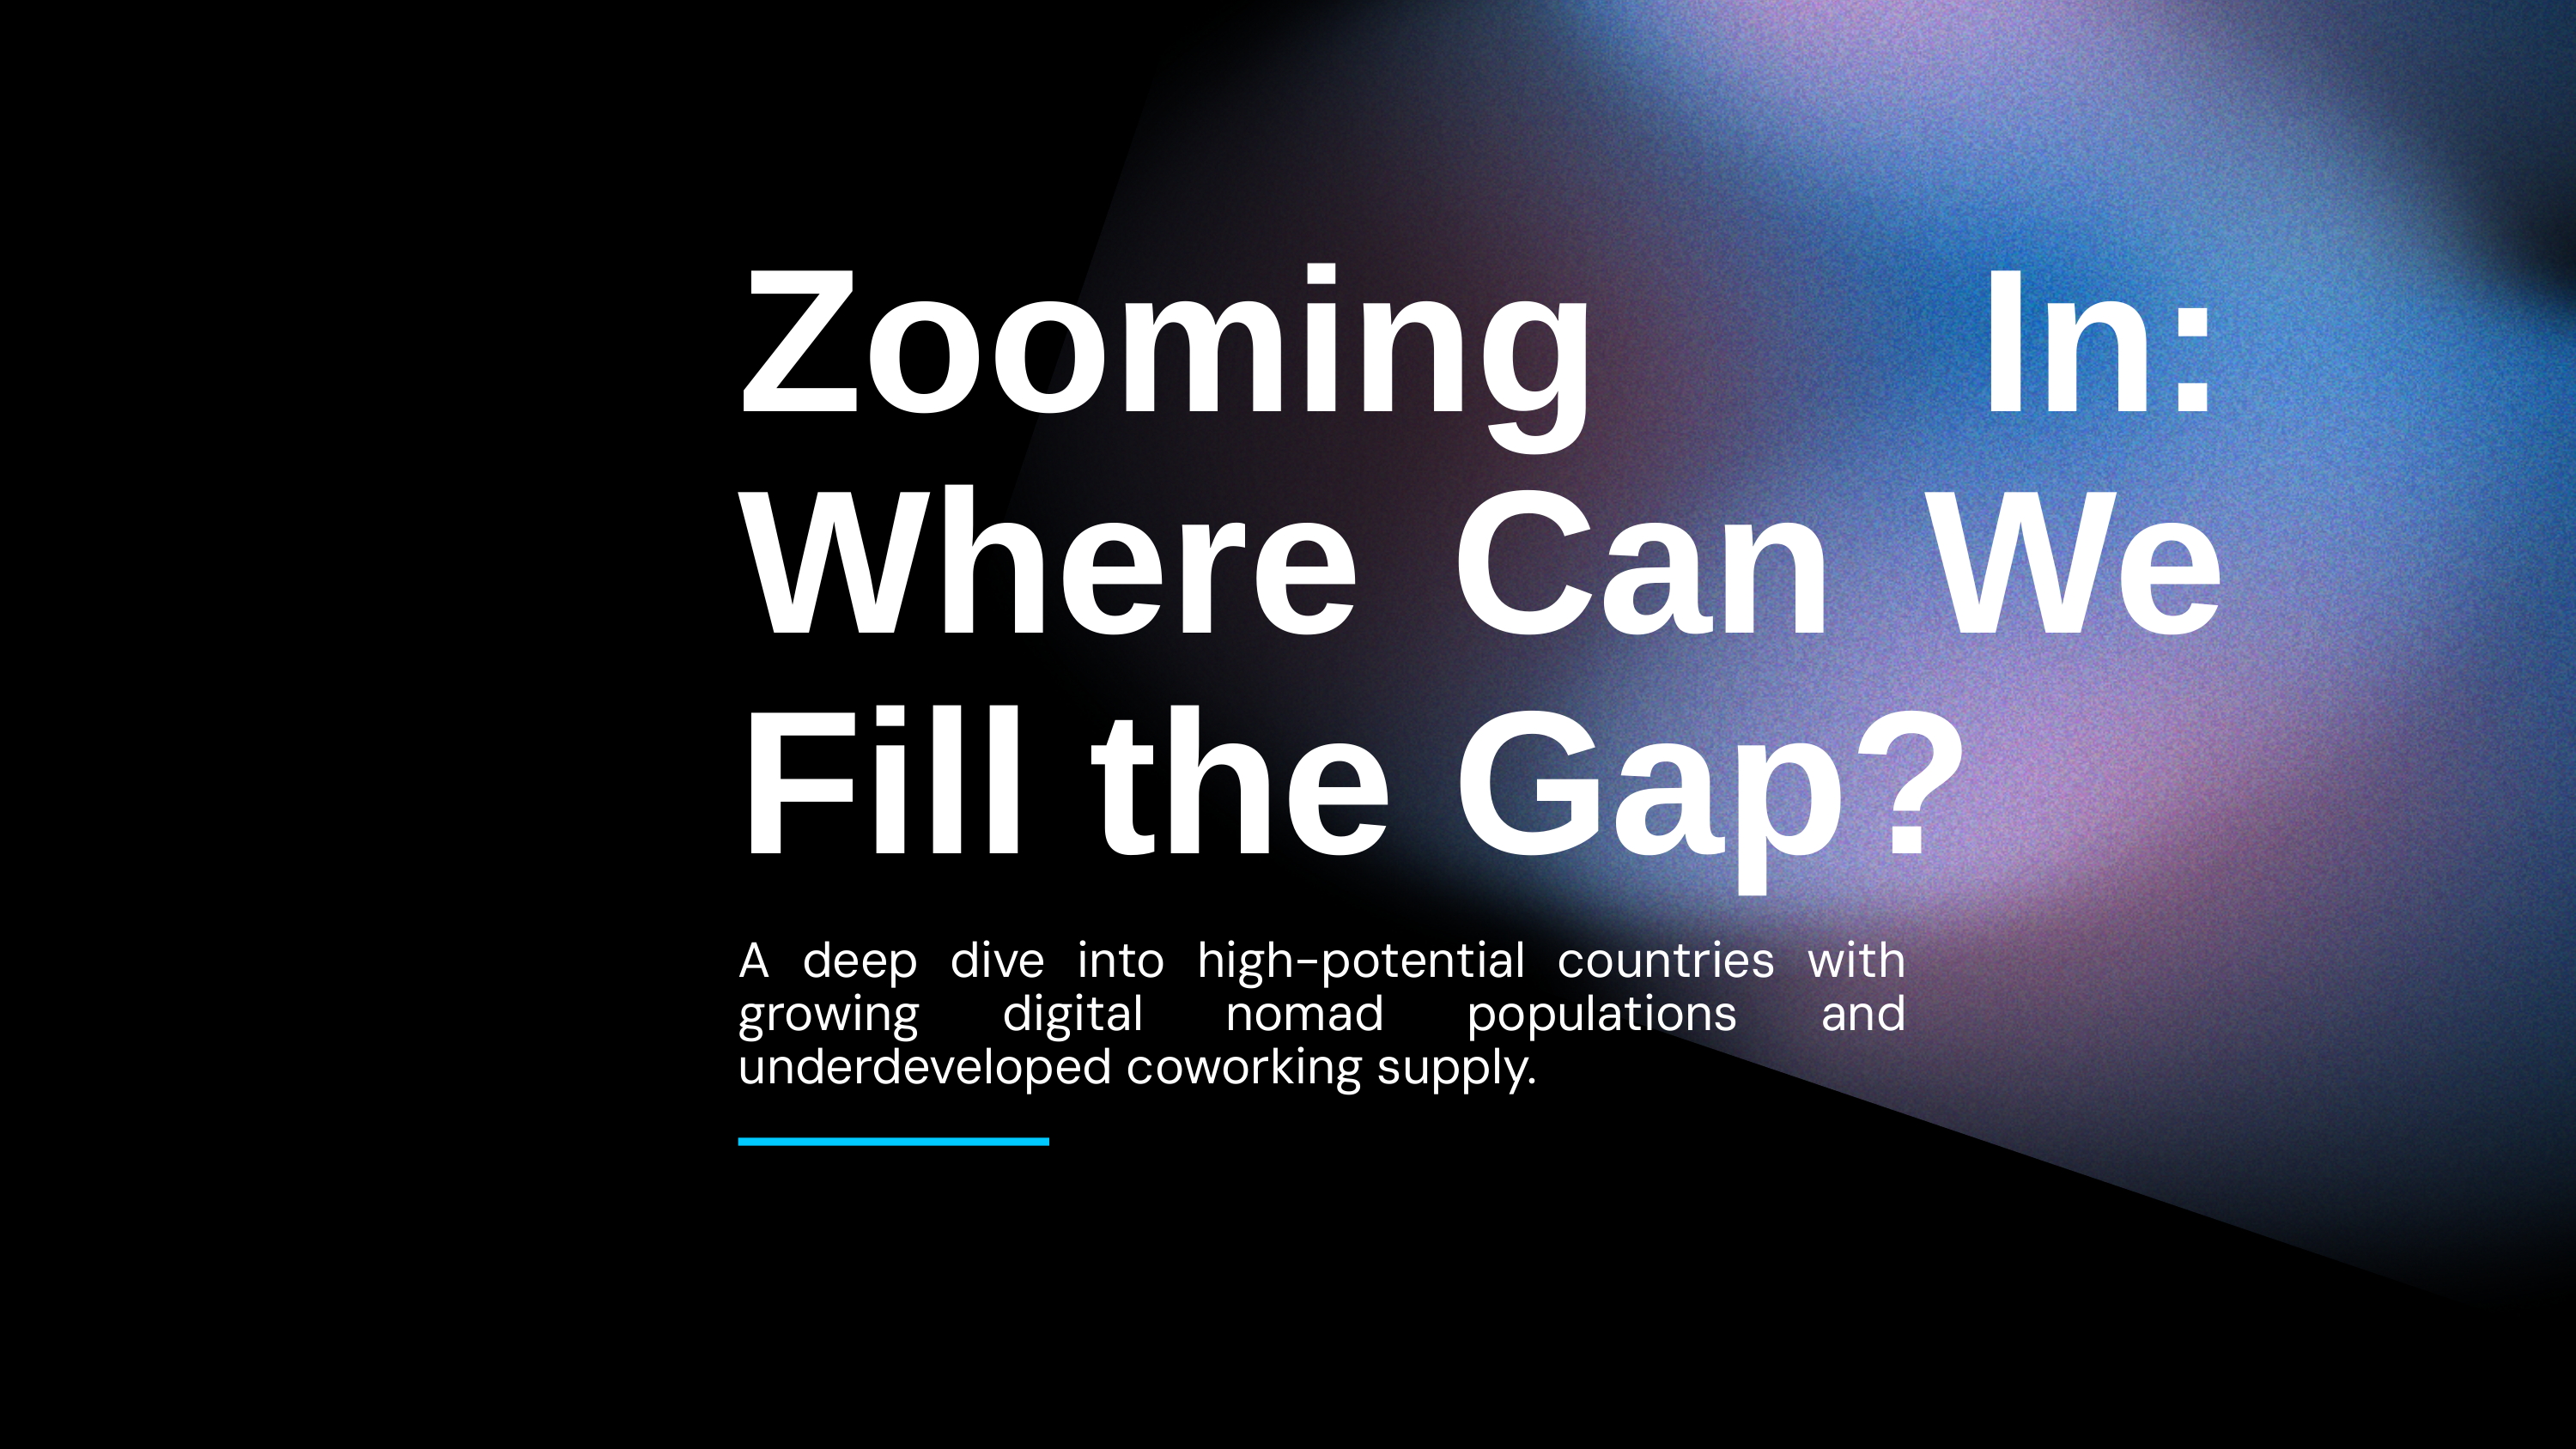

Zooming In: Where Can We Fill the Gap?
A deep dive into high-potential countries with growing digital nomad populations and underdeveloped coworking supply.